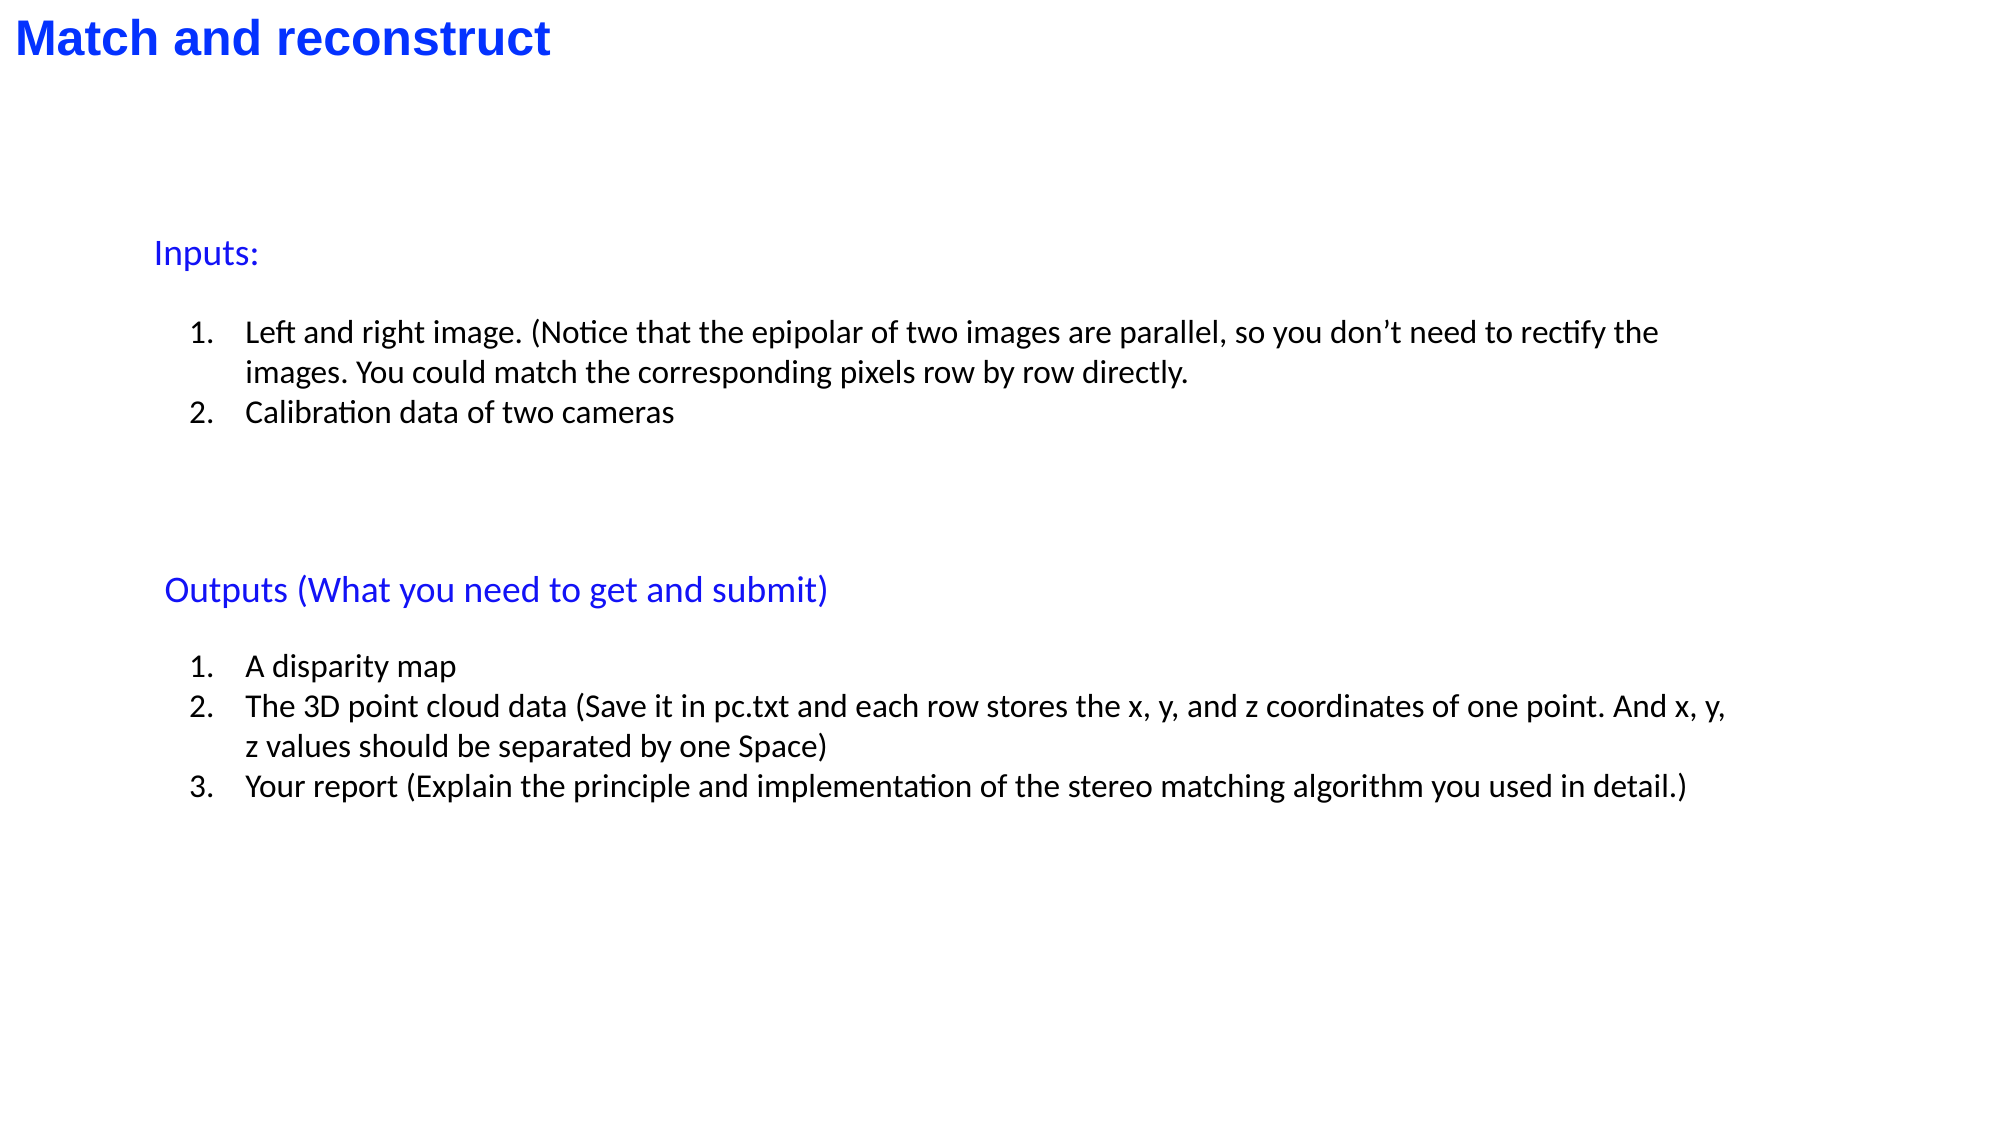

Match and reconstruct
Inputs:
Left and right image. (Notice that the epipolar of two images are parallel, so you don’t need to rectify the images. You could match the corresponding pixels row by row directly.
Calibration data of two cameras
Outputs (What you need to get and submit)
A disparity map
The 3D point cloud data (Save it in pc.txt and each row stores the x, y, and z coordinates of one point. And x, y, z values should be separated by one Space)
Your report (Explain the principle and implementation of the stereo matching algorithm you used in detail.)